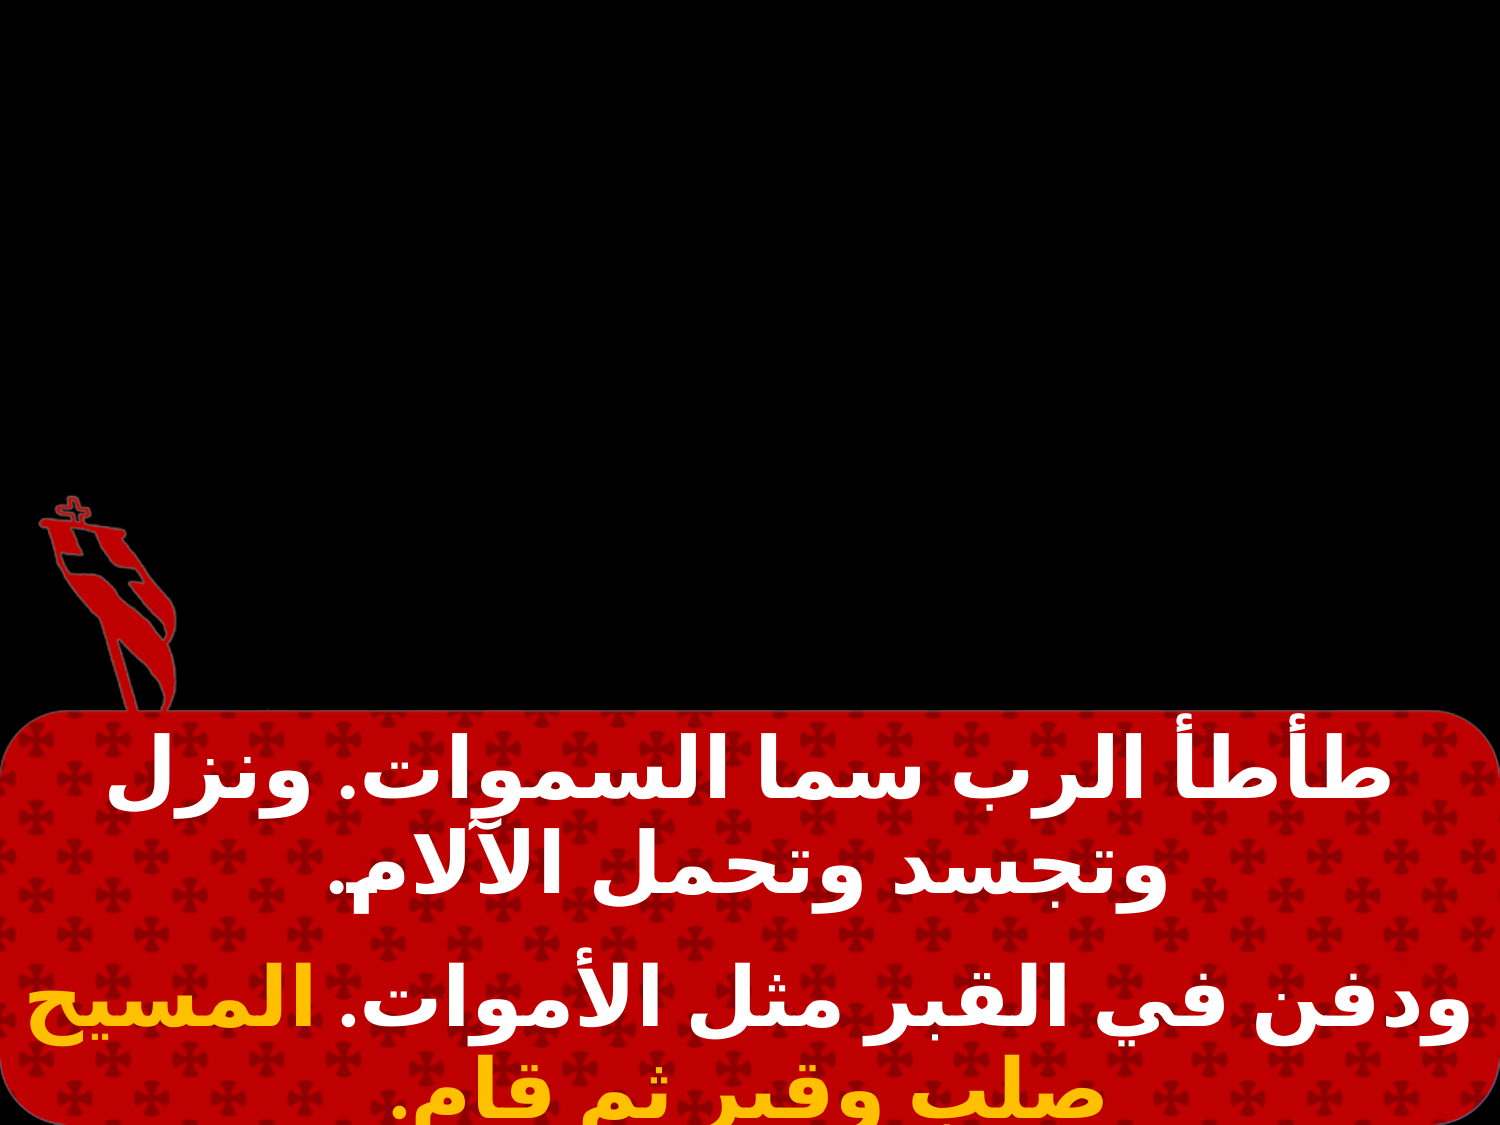

#
| طأطأ الرب سما السموات. ونزل وتجسد وتحمل الآلام. |
| --- |
|  |
| ودفن في القبر مثل الأموات. المسيح صلب وقبر ثم قام. |